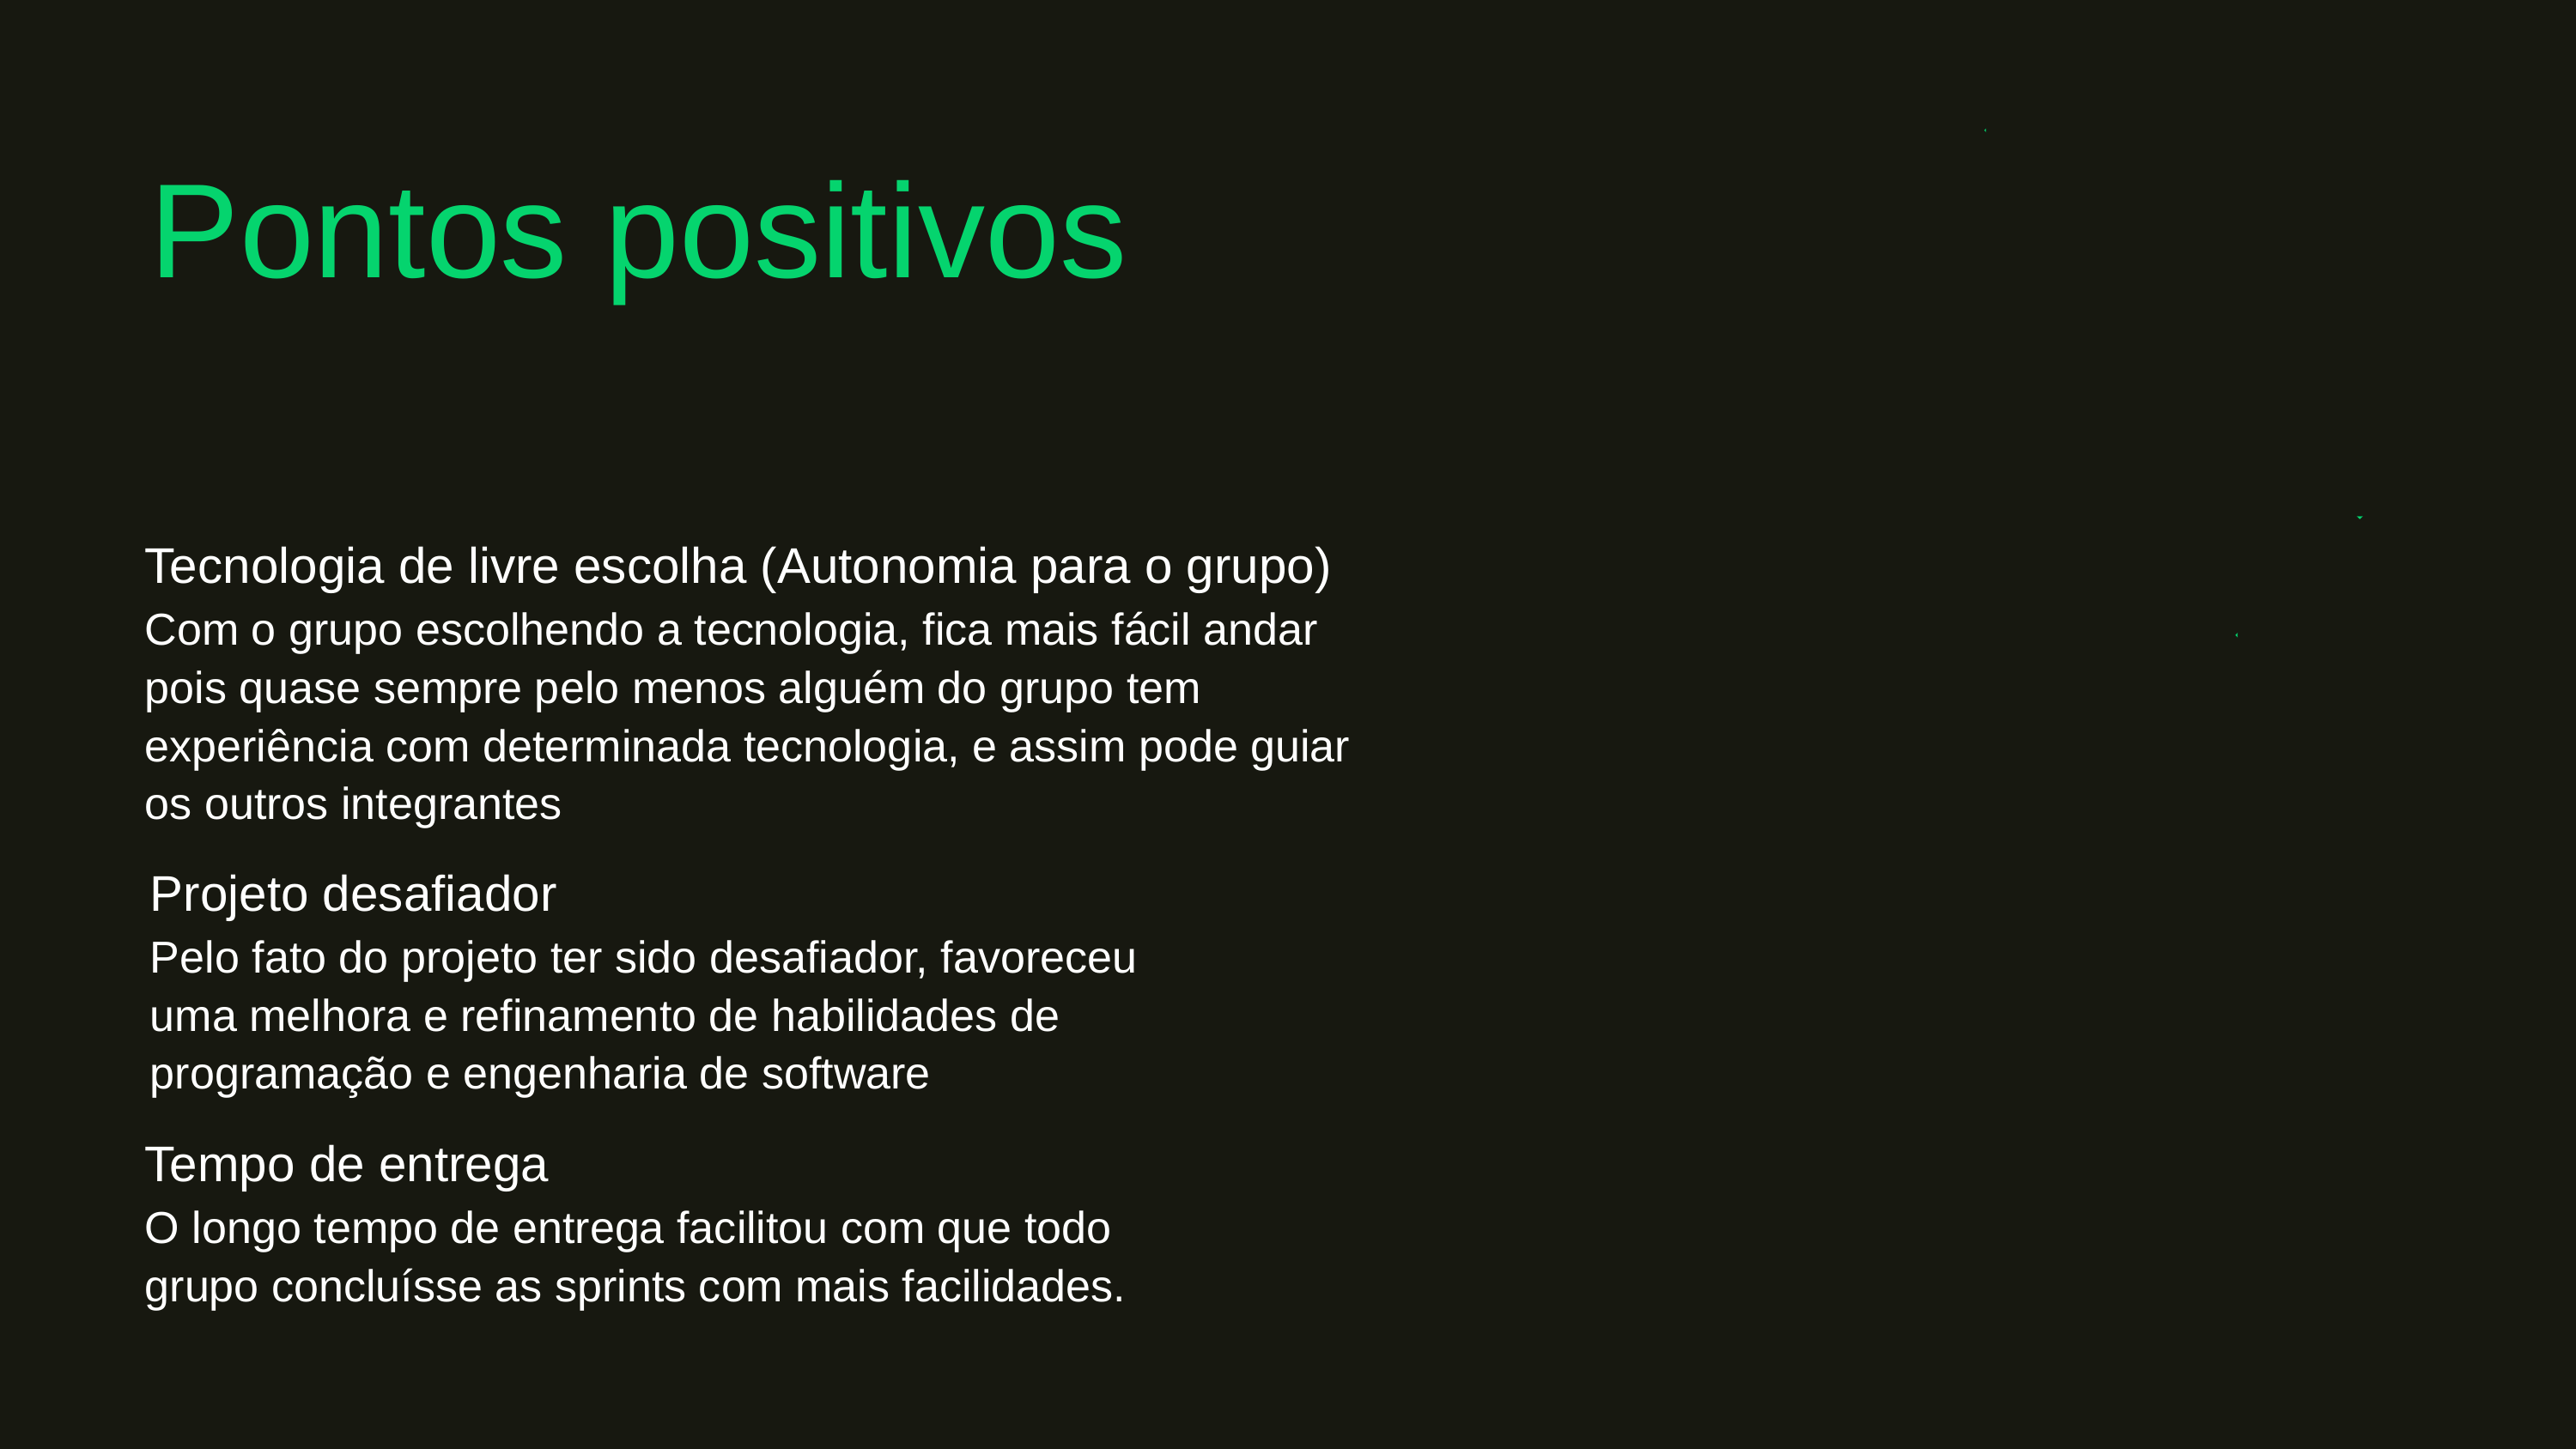

Pontos positivos

Tecnologia de livre escolha (Autonomia para o grupo)
Com o grupo escolhendo a tecnologia, fica mais fácil andar pois quase sempre pelo menos alguém do grupo tem experiência com determinada tecnologia, e assim pode guiar os outros integrantes
Projeto desafiador
Pelo fato do projeto ter sido desafiador, favoreceu uma melhora e refinamento de habilidades de programação e engenharia de software
Tempo de entrega
O longo tempo de entrega facilitou com que todo grupo concluísse as sprints com mais facilidades.